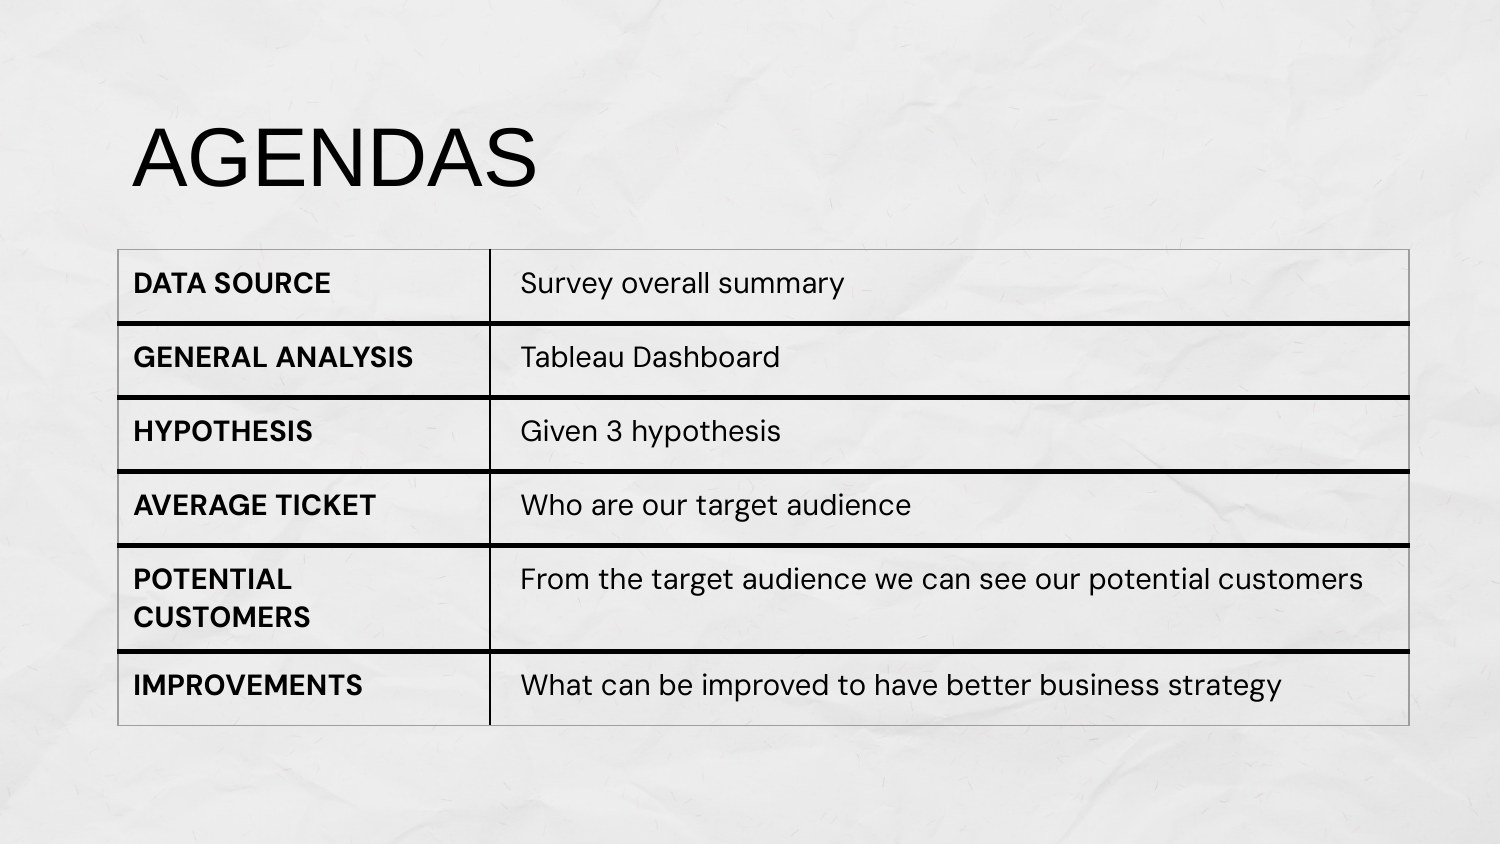

# AGENDAS
| DATA SOURCE | Survey overall summary |
| --- | --- |
| GENERAL ANALYSIS | Tableau Dashboard |
| HYPOTHESIS | Given 3 hypothesis |
| AVERAGE TICKET | Who are our target audience |
| POTENTIAL CUSTOMERS | From the target audience we can see our potential customers |
| IMPROVEMENTS | What can be improved to have better business strategy |